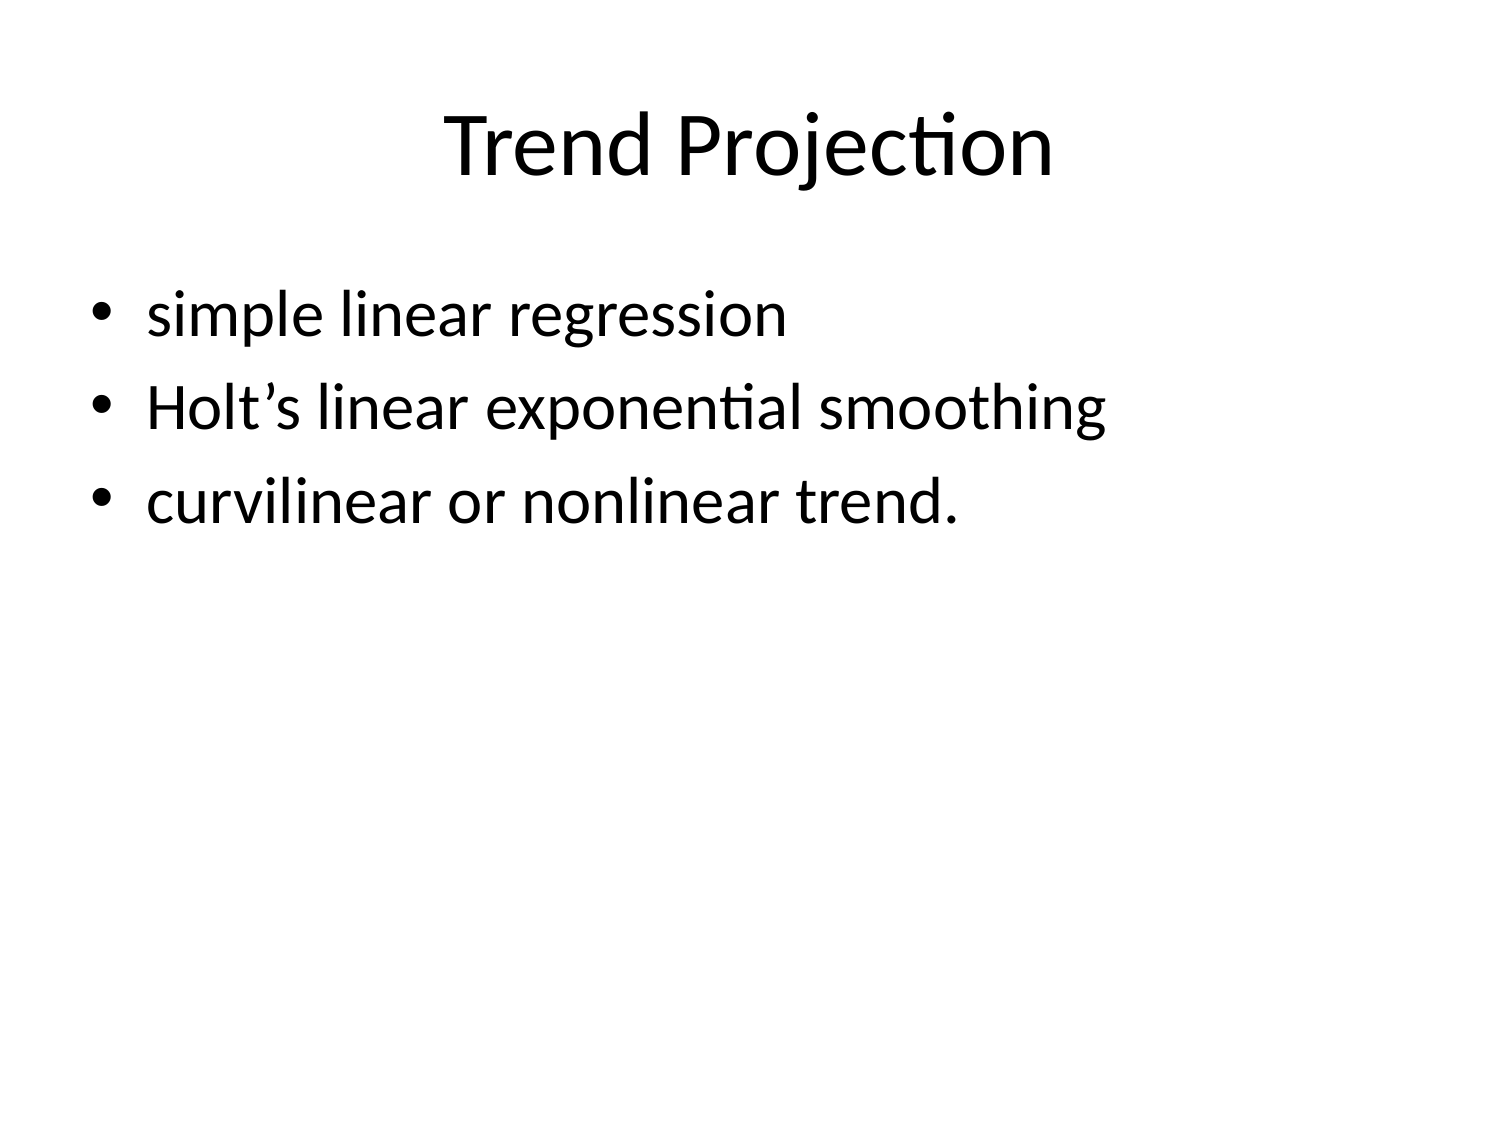

# Trend Projection
simple linear regression
Holt’s linear exponential smoothing
curvilinear or nonlinear trend.